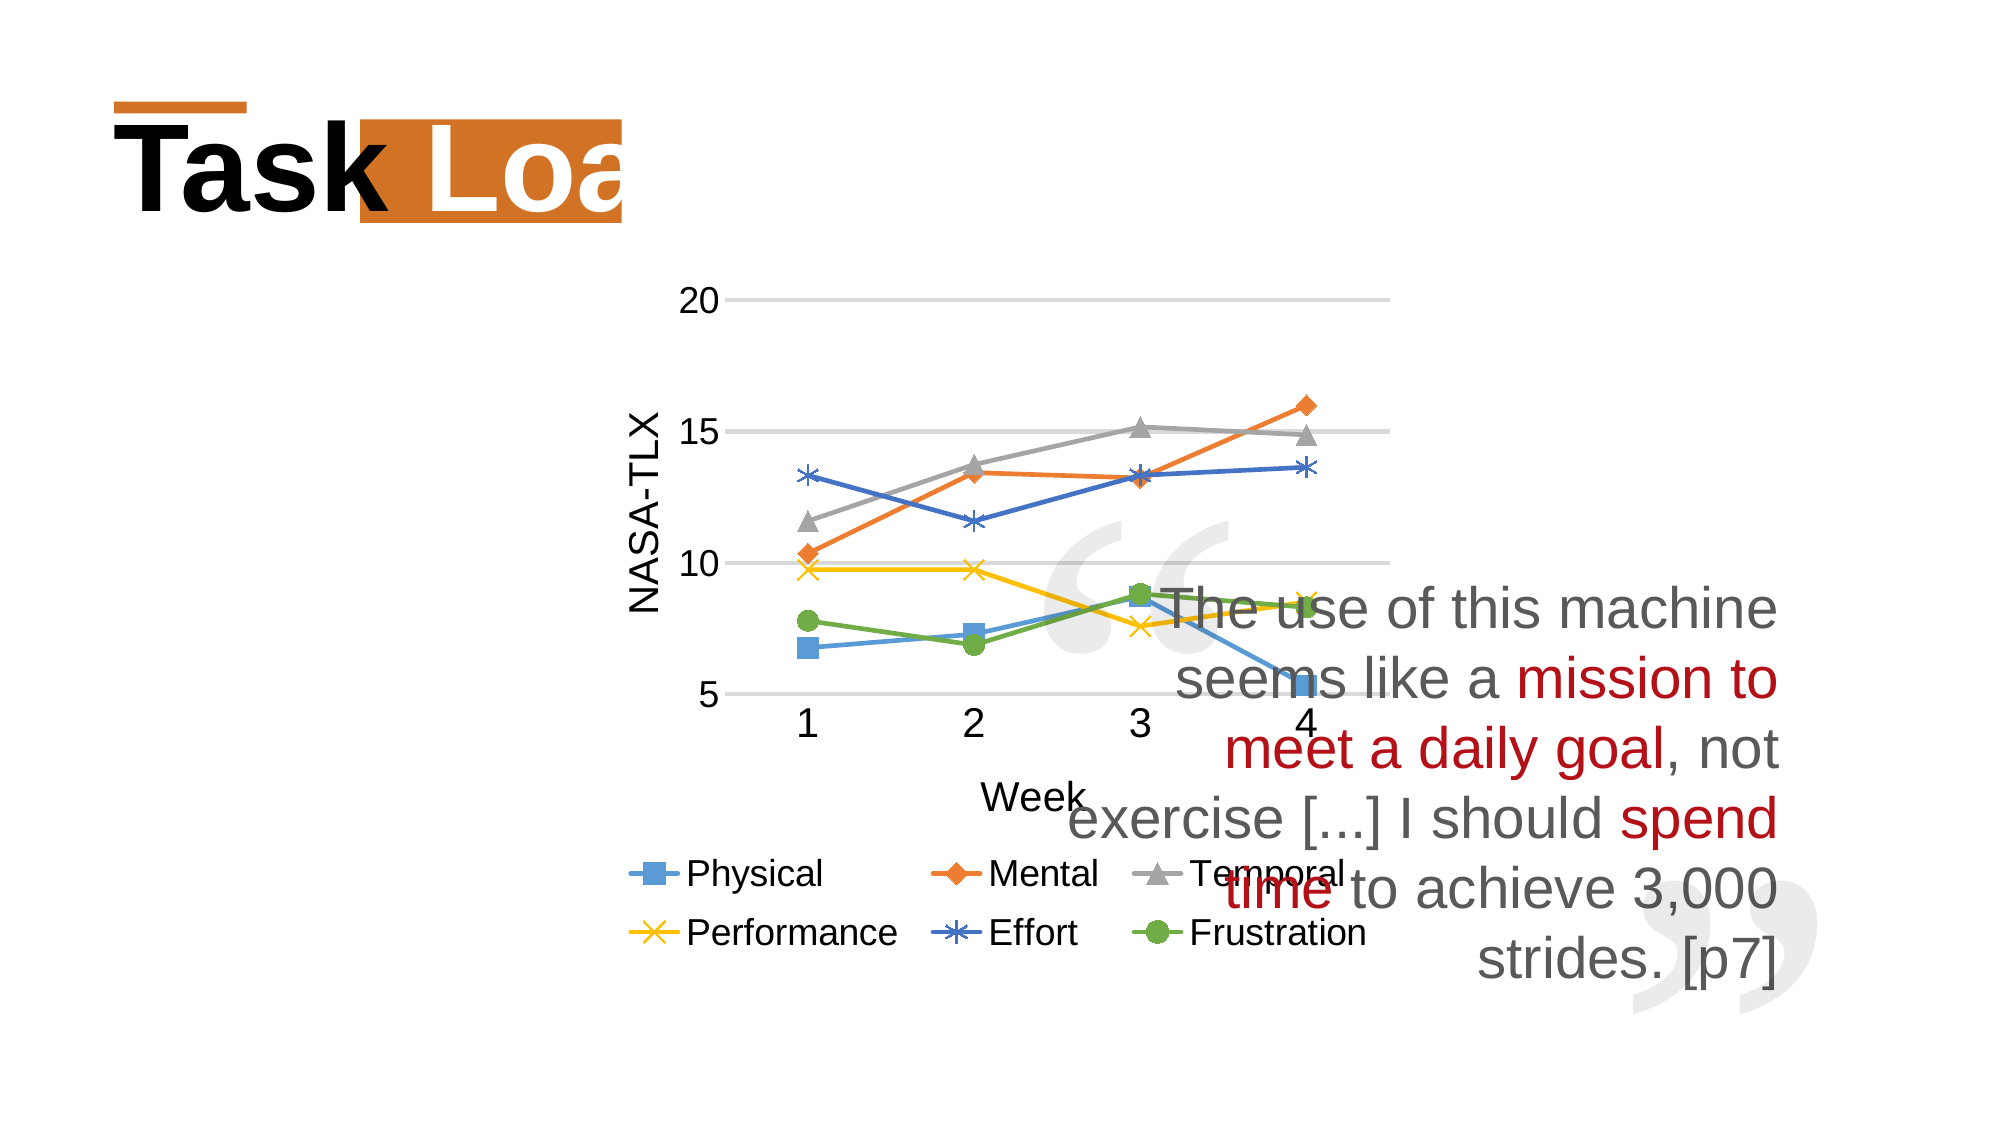

Task Load

### Chart

| Category | Physical | Mental | Temporal | Performance | Effort | Frustration |
|---|---|---|---|---|---|---|
| 1 | 6.769 | 10.359 | 11.59 | 9.744 | 13.333 | 7.795 |
| 2 | 7.282 | 13.436 | 13.744 | 9.744 | 11.59 | 6.872 |
| 3 | 8.718 | 13.231 | 15.179 | 7.59 | 13.333 | 8.821 |
| 4 | 5.333 | 16.0 | 14.872 | 8.513 | 13.641 | 8.308 |
“
The use of this machine seems like a mission to meet a daily goal, not exercise [...] I should spend time to achieve 3,000 strides. [p7]
”